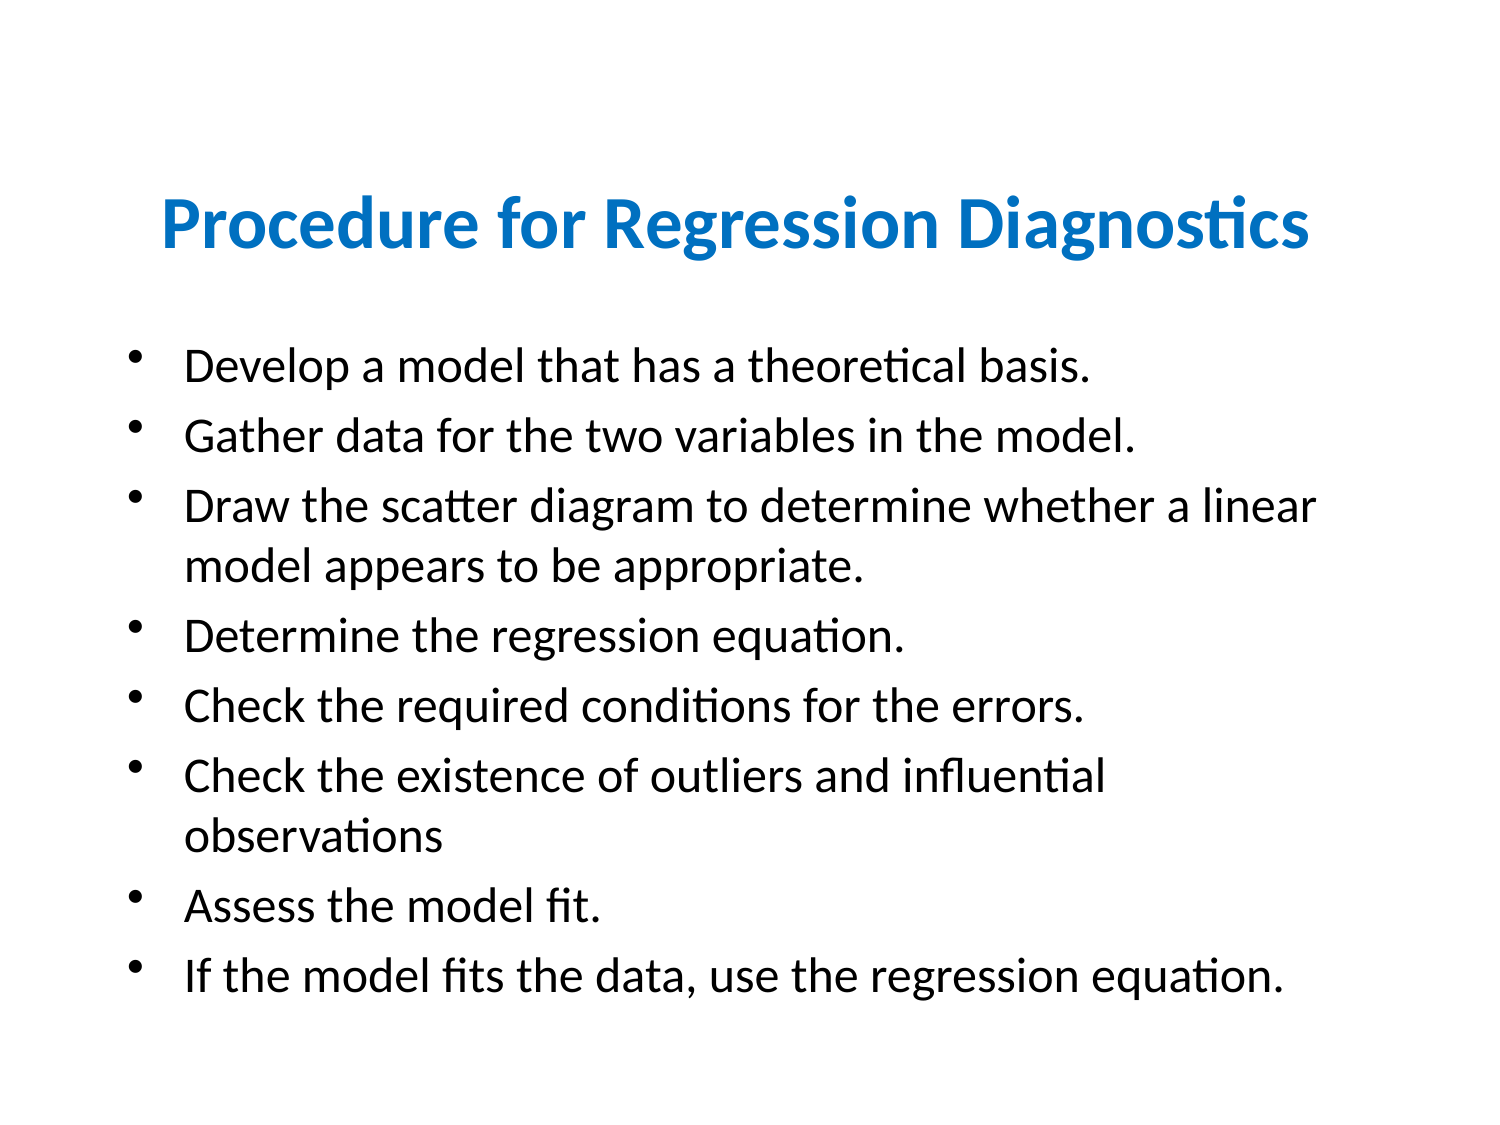

# Procedure for Regression Diagnostics
Develop a model that has a theoretical basis.
Gather data for the two variables in the model.
Draw the scatter diagram to determine whether a linear model appears to be appropriate.
Determine the regression equation.
Check the required conditions for the errors.
Check the existence of outliers and influential observations
Assess the model fit.
If the model fits the data, use the regression equation.